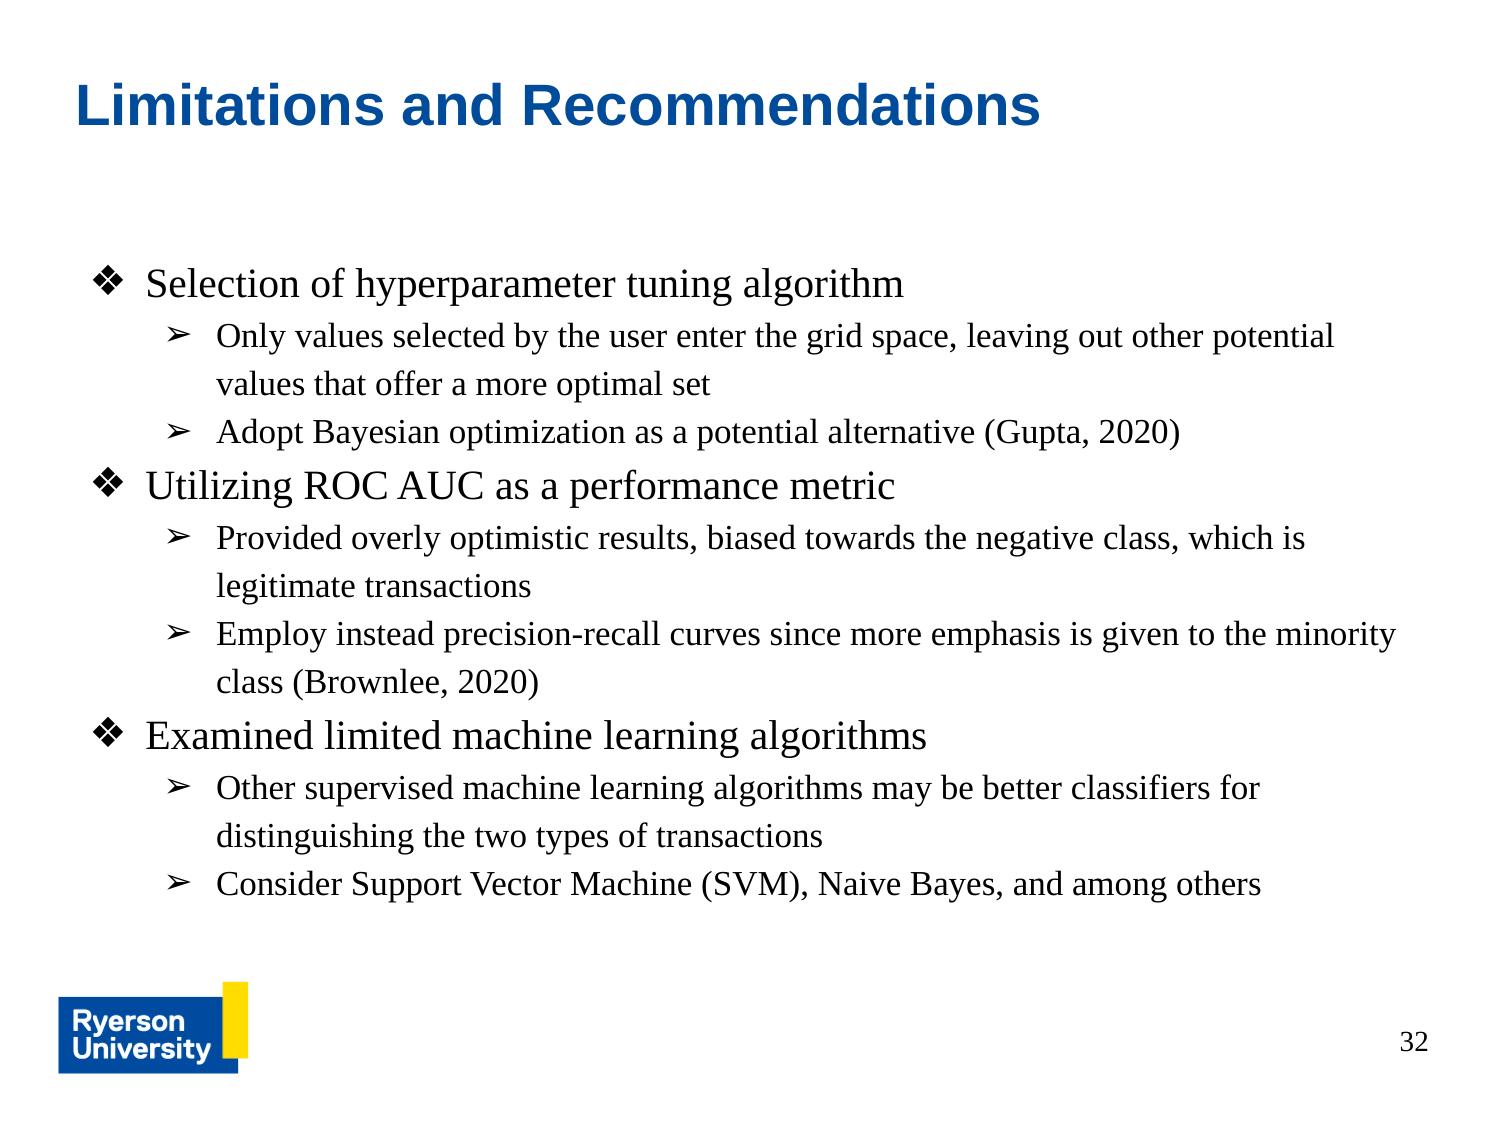

# Limitations and Recommendations
Selection of hyperparameter tuning algorithm
Only values selected by the user enter the grid space, leaving out other potential values that offer a more optimal set
Adopt Bayesian optimization as a potential alternative (Gupta, 2020)
Utilizing ROC AUC as a performance metric
Provided overly optimistic results, biased towards the negative class, which is legitimate transactions
Employ instead precision-recall curves since more emphasis is given to the minority class (Brownlee, 2020)
Examined limited machine learning algorithms
Other supervised machine learning algorithms may be better classifiers for distinguishing the two types of transactions
Consider Support Vector Machine (SVM), Naive Bayes, and among others

32